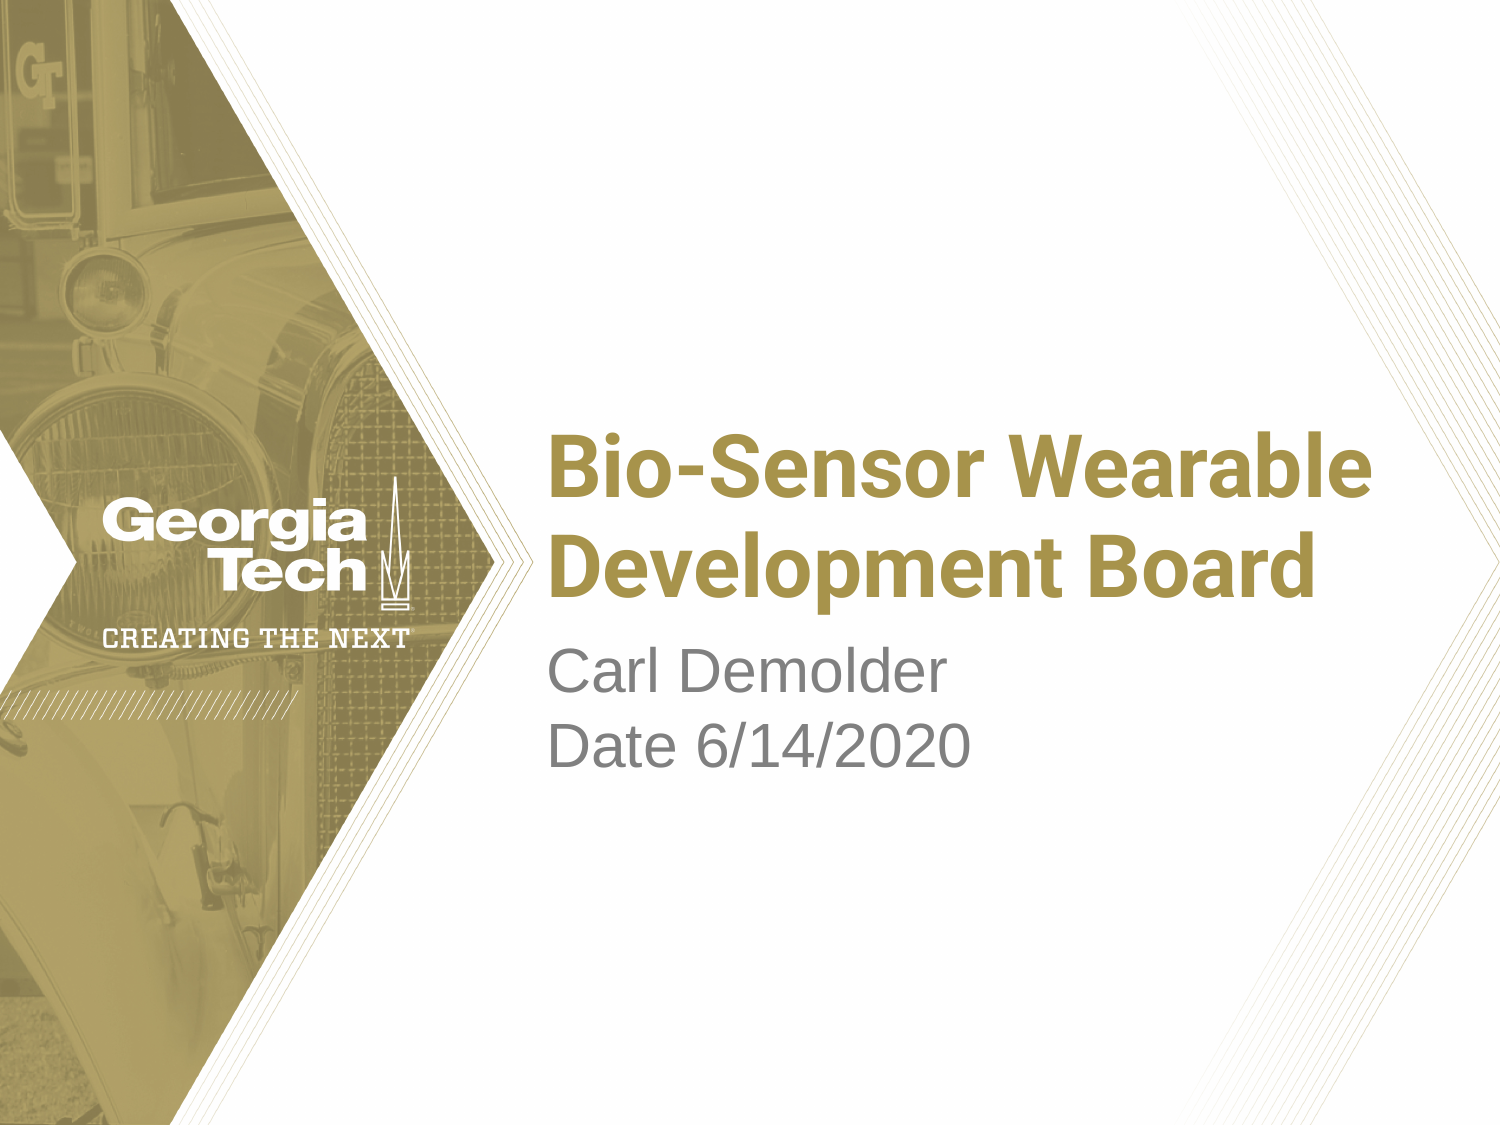

# Bio-Sensor Wearable Development Board
Carl Demolder
Date 6/14/2020